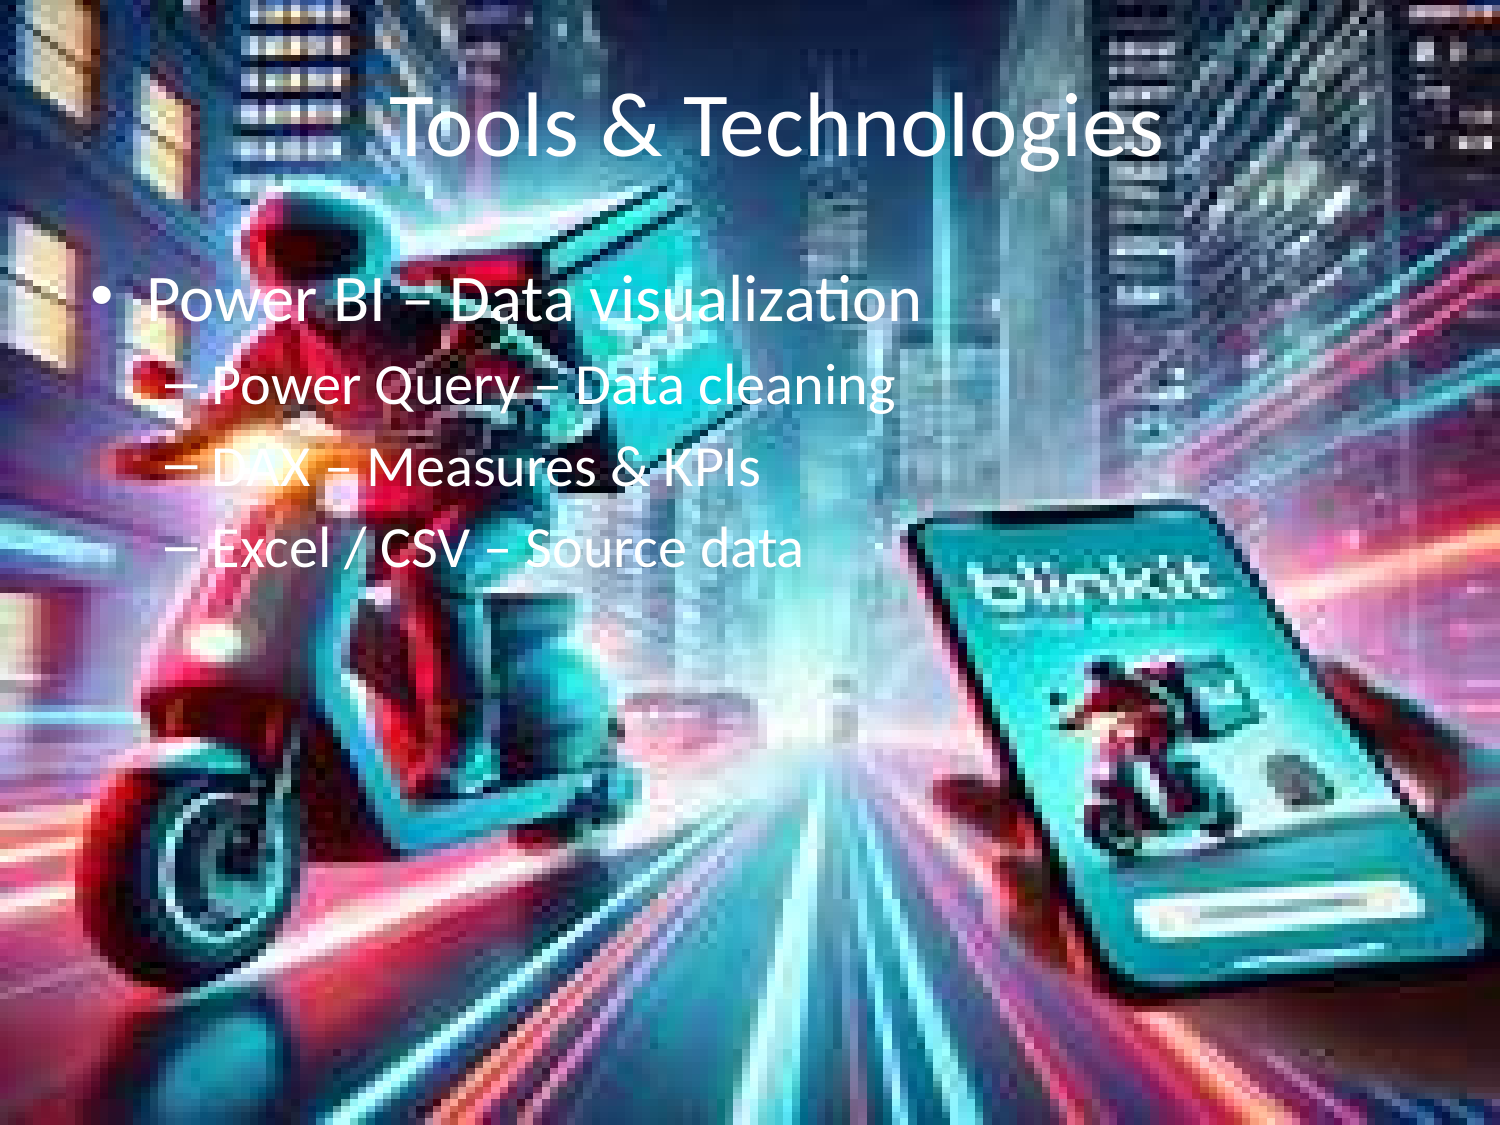

# Tools & Technologies
Power BI – Data visualization
Power Query – Data cleaning
DAX – Measures & KPIs
Excel / CSV – Source data